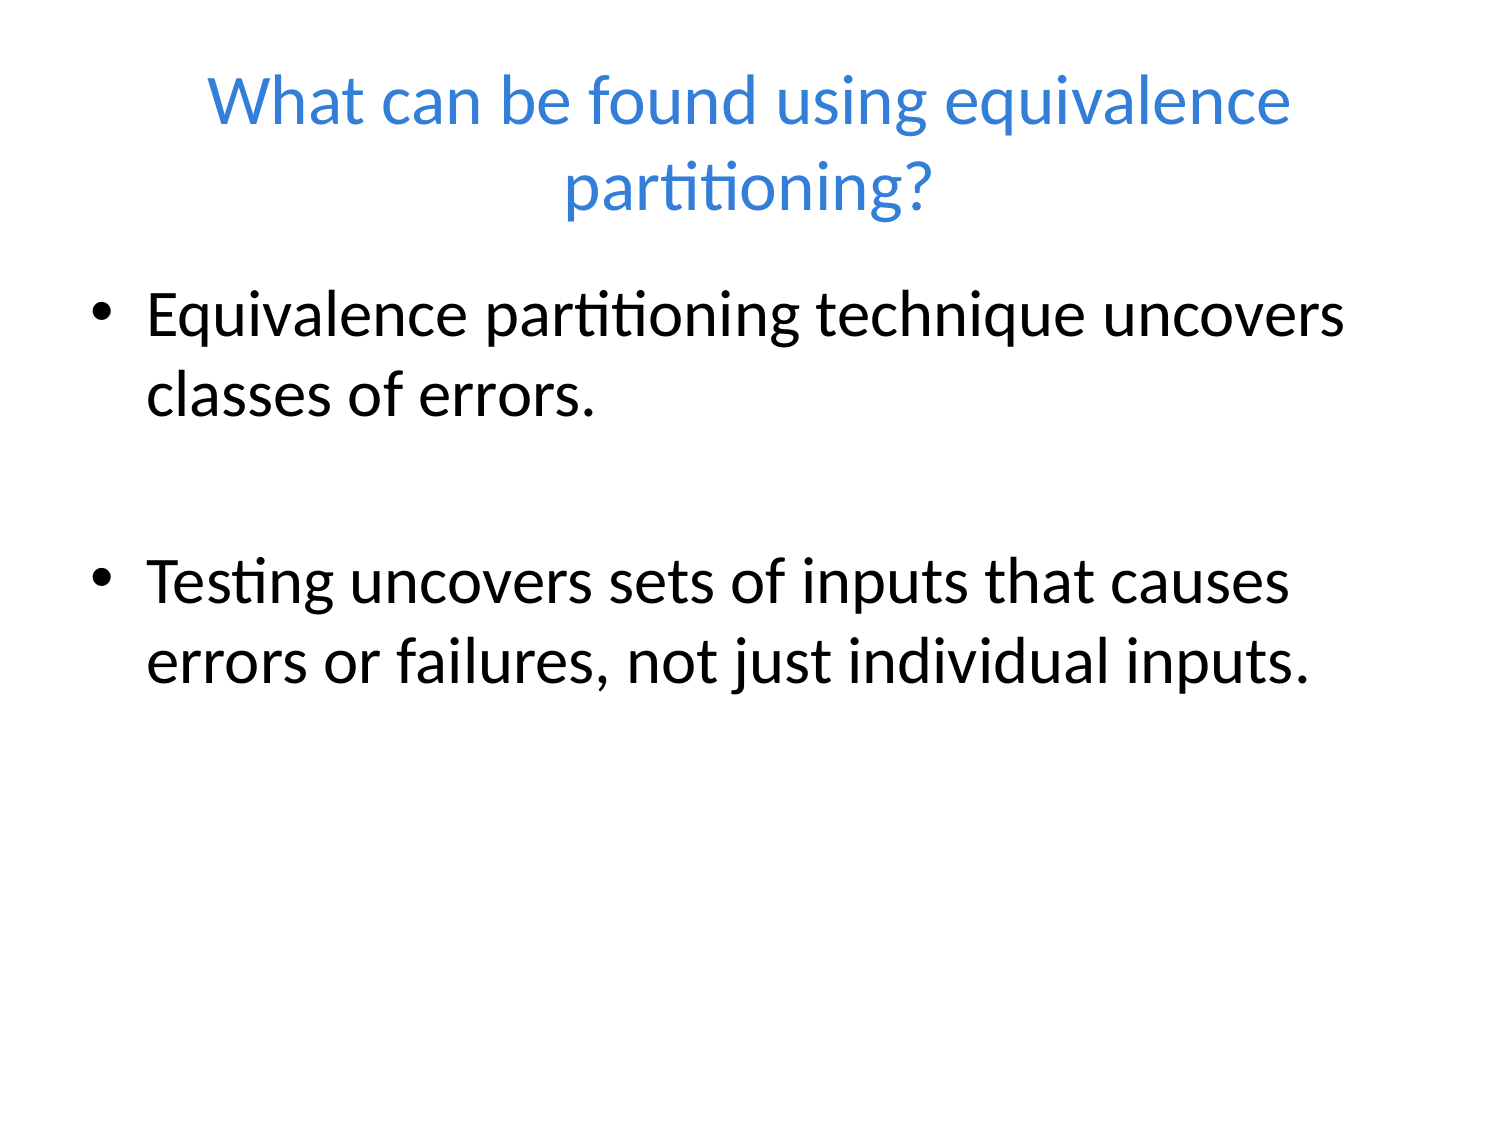

# What can be found using equivalence partitioning?
Equivalence partitioning technique uncovers classes of errors.

Testing uncovers sets of inputs that causes errors or failures, not just individual inputs.